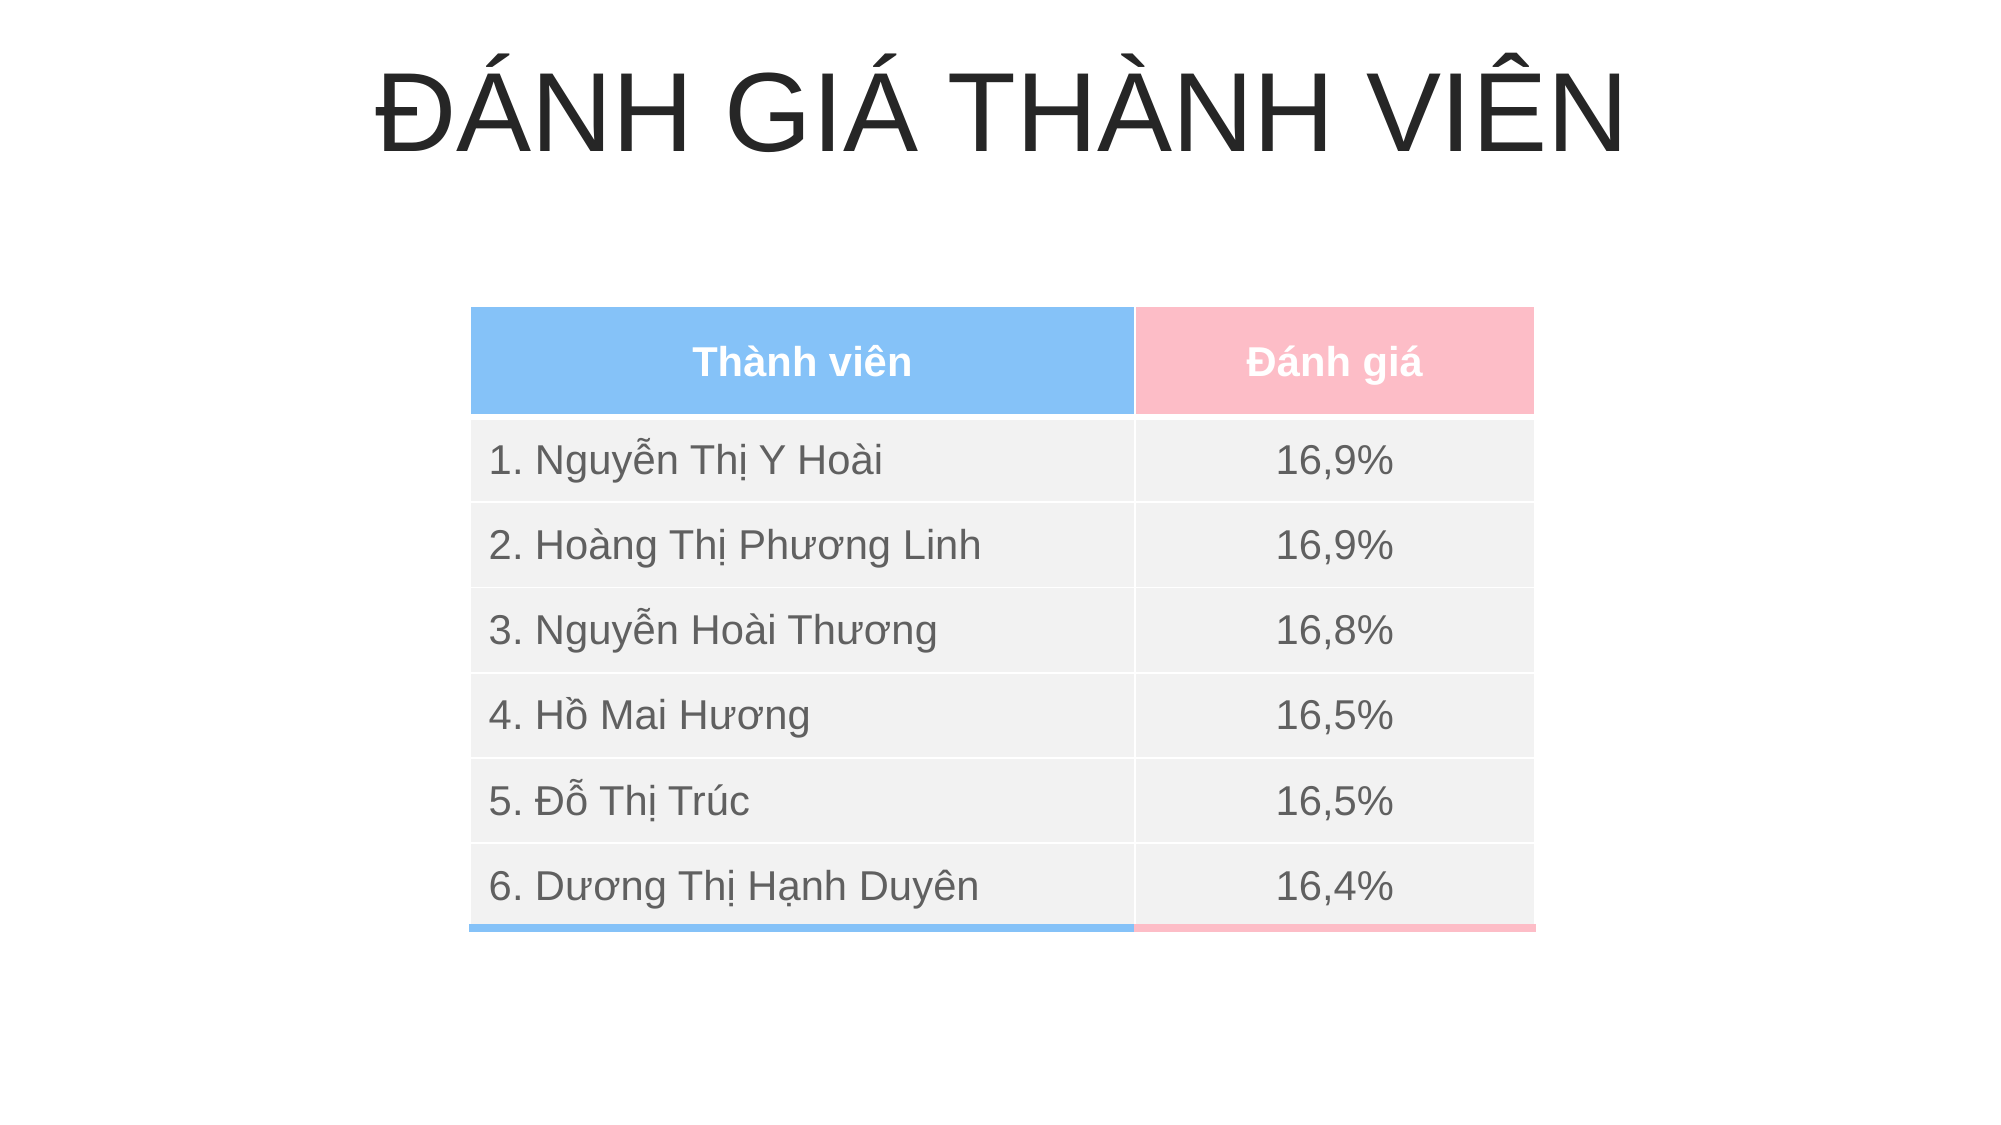

ĐÁNH GIÁ THÀNH VIÊN
| Thành viên | Đánh giá |
| --- | --- |
| 1. Nguyễn Thị Y Hoài | 16,9% |
| 2. Hoàng Thị Phương Linh | 16,9% |
| 3. Nguyễn Hoài Thương | 16,8% |
| 4. Hồ Mai Hương | 16,5% |
| 5. Đỗ Thị Trúc | 16,5% |
| 6. Dương Thị Hạnh Duyên | 16,4% |